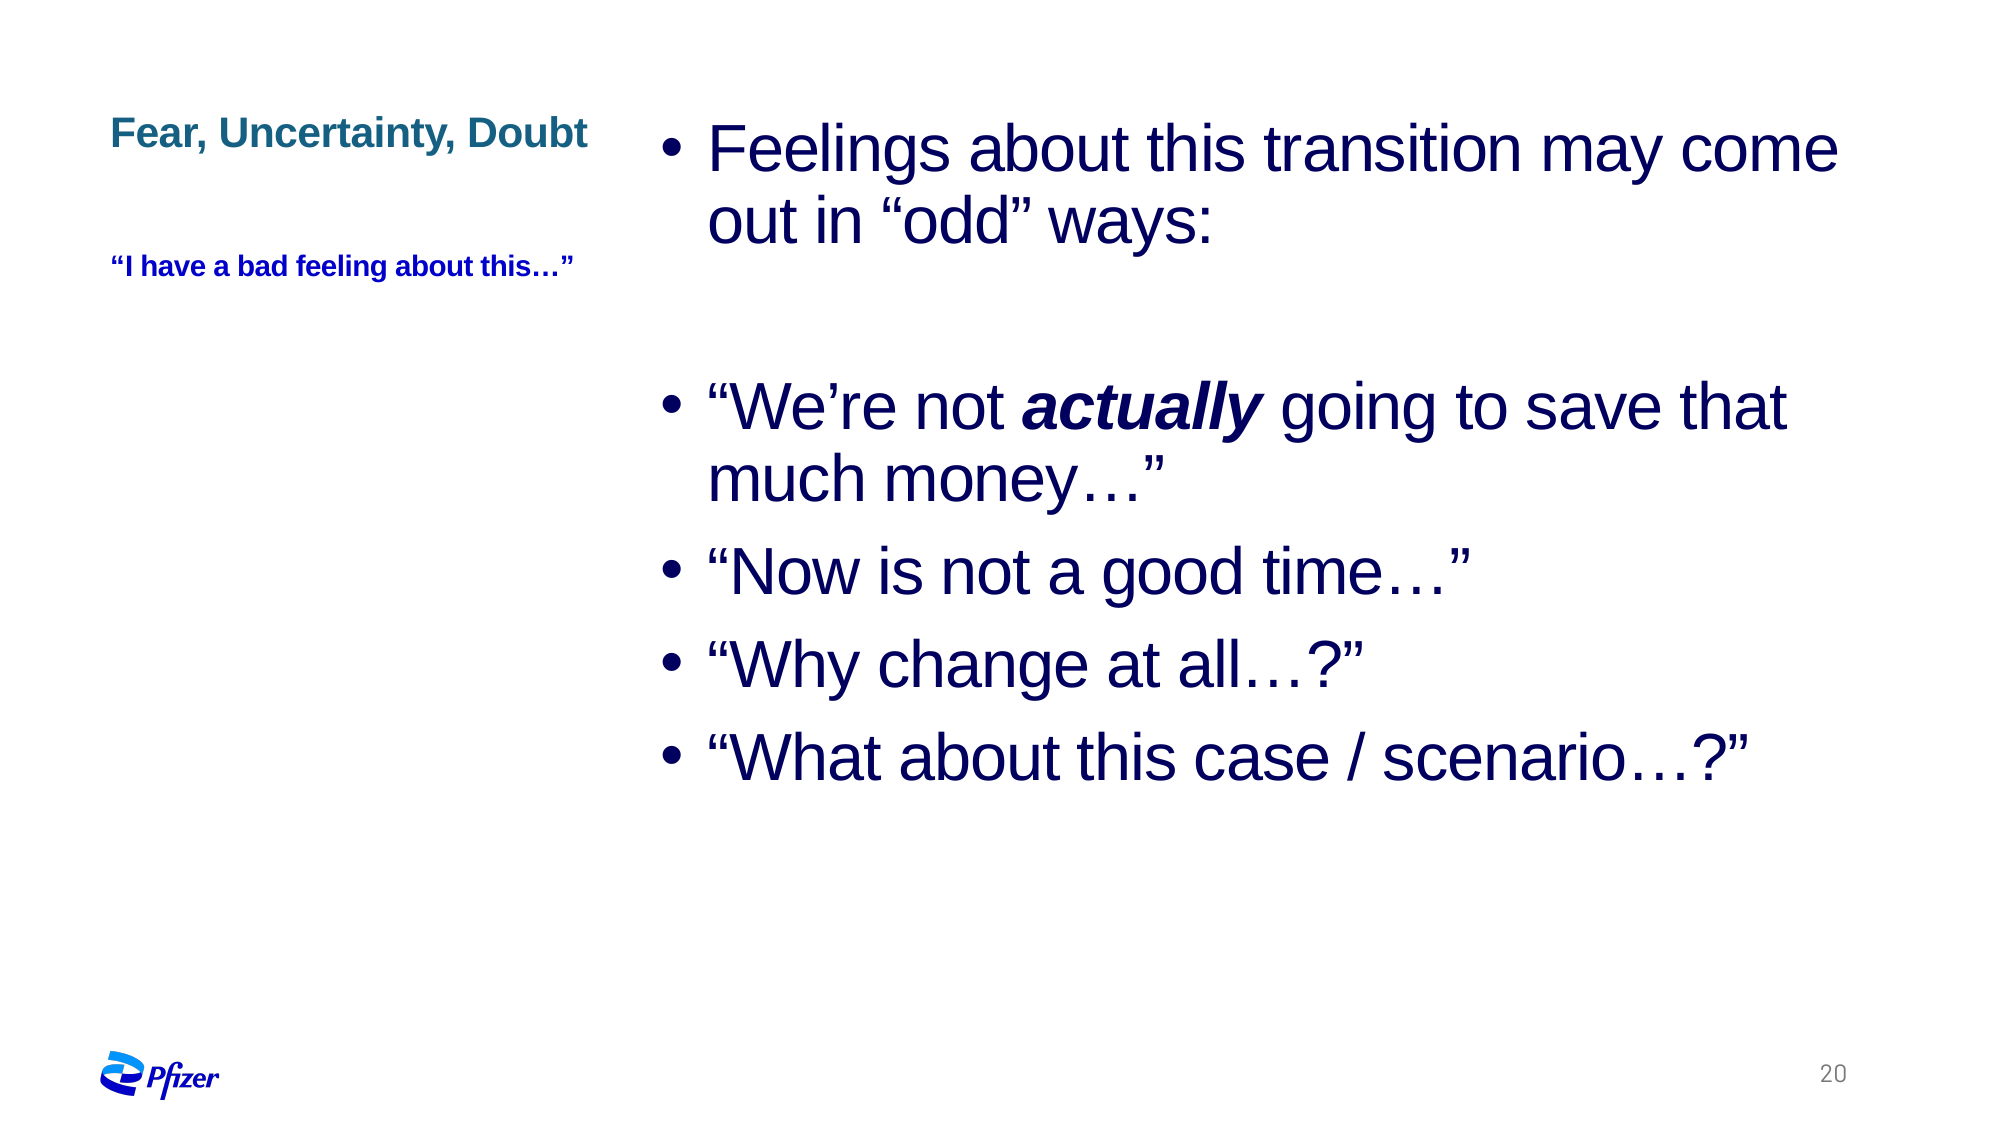

# Fear, Uncertainty, Doubt
Feelings about this transition may come out in “odd” ways:

“We’re not actually going to save that much money…”
“Now is not a good time…”
“Why change at all…?”
“What about this case / scenario…?”
“I have a bad feeling about this…”
20